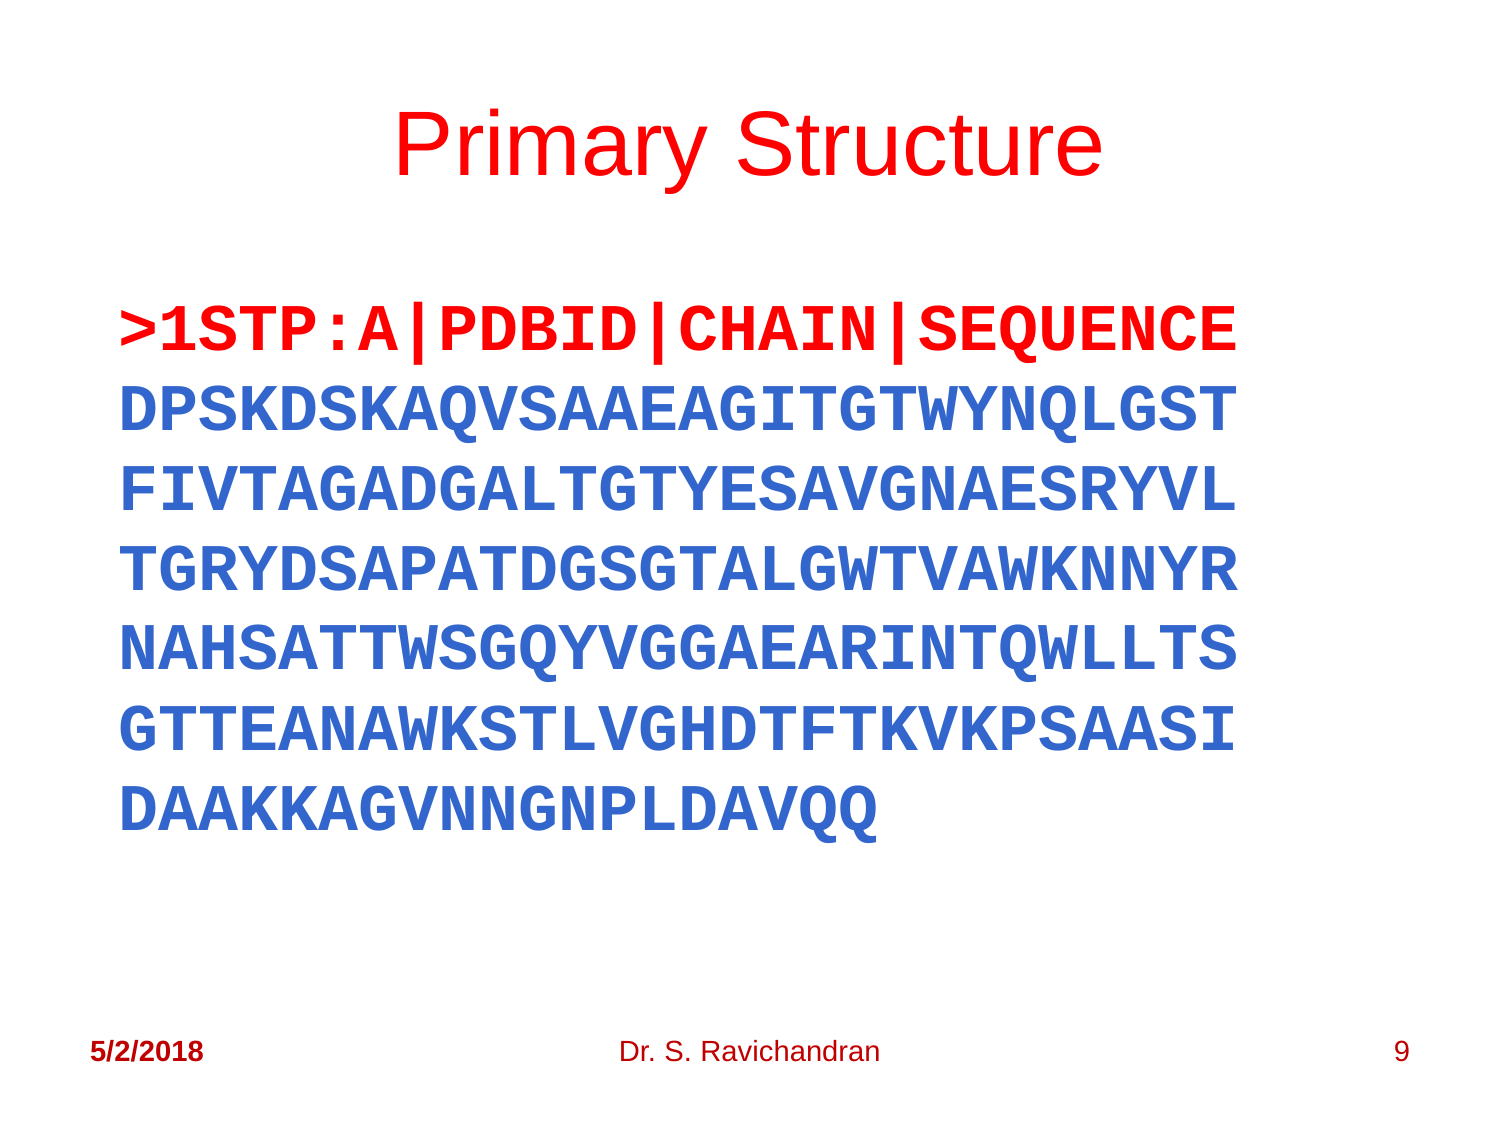

# Primary Structure
>1STP:A|PDBID|CHAIN|SEQUENCE
DPSKDSKAQVSAAEAGITGTWYNQLGST
FIVTAGADGALTGTYESAVGNAESRYVL
TGRYDSAPATDGSGTALGWTVAWKNNYR
NAHSATTWSGQYVGGAEARINTQWLLTS
GTTEANAWKSTLVGHDTFTKVKPSAASI
DAAKKAGVNNGNPLDAVQQ
5/2/2018
Dr. S. Ravichandran
9